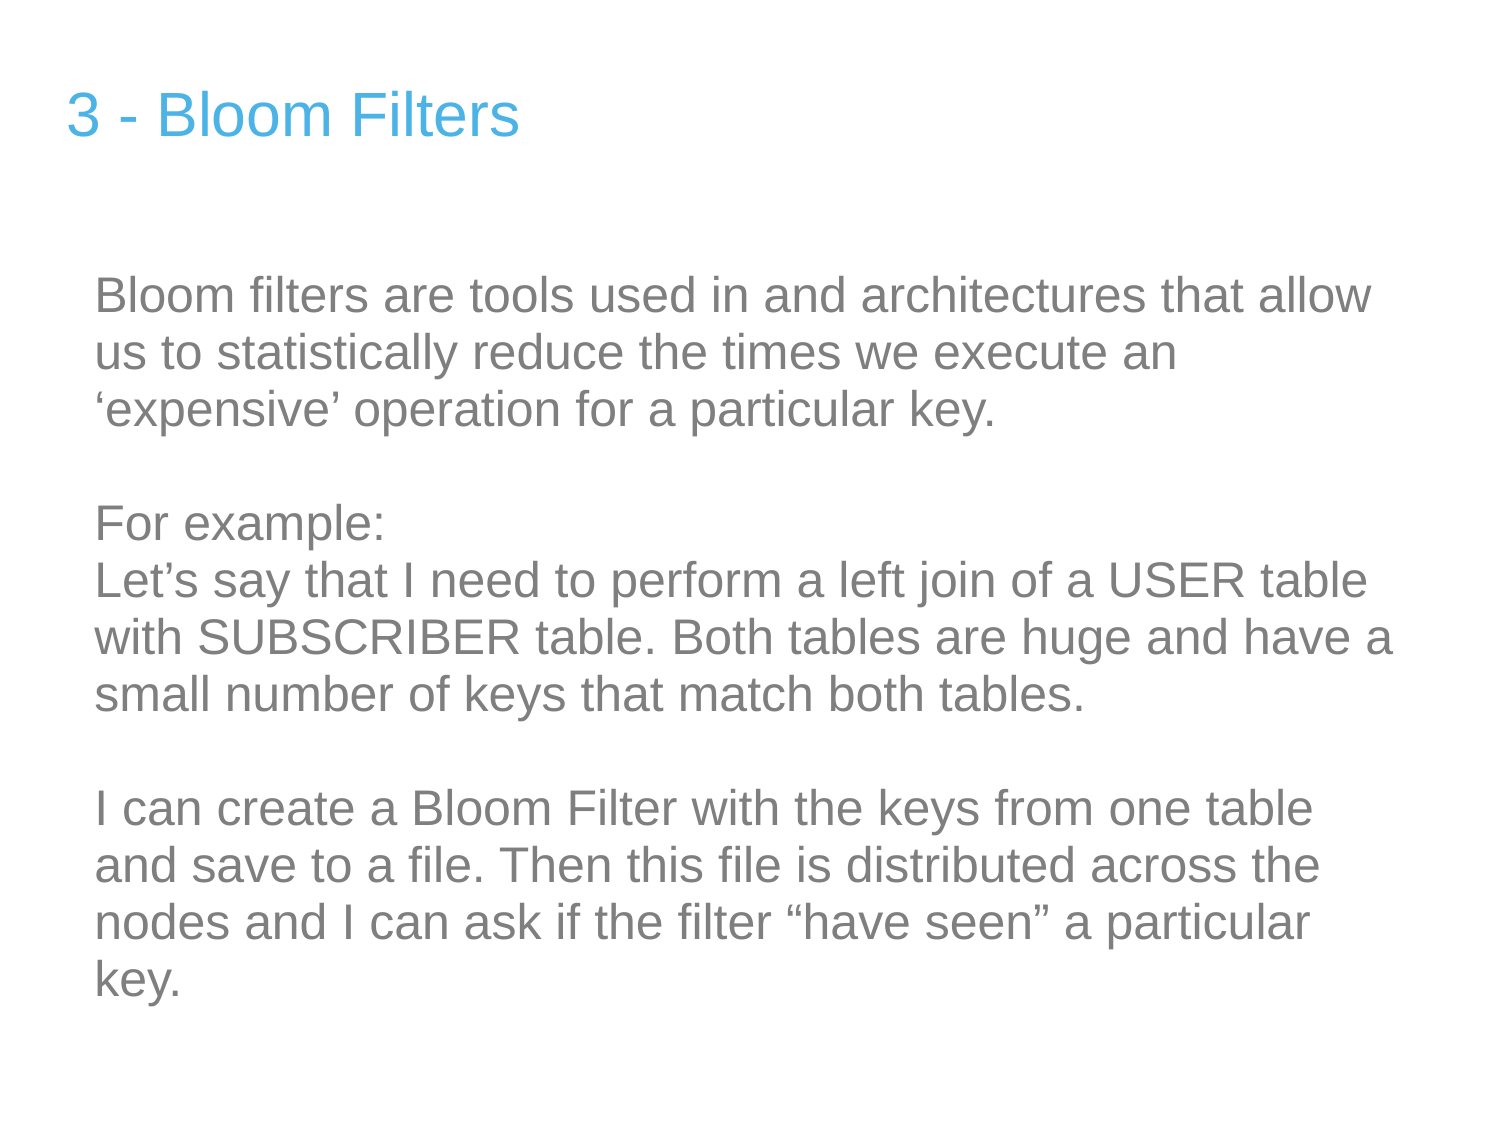

3 - Bloom Filters
Bloom filters are tools used in and architectures that allow us to statistically reduce the times we execute an ‘expensive’ operation for a particular key.

For example:
Let’s say that I need to perform a left join of a USER table with SUBSCRIBER table. Both tables are huge and have a small number of keys that match both tables.

I can create a Bloom Filter with the keys from one table and save to a file. Then this file is distributed across the nodes and I can ask if the filter “have seen” a particular key.